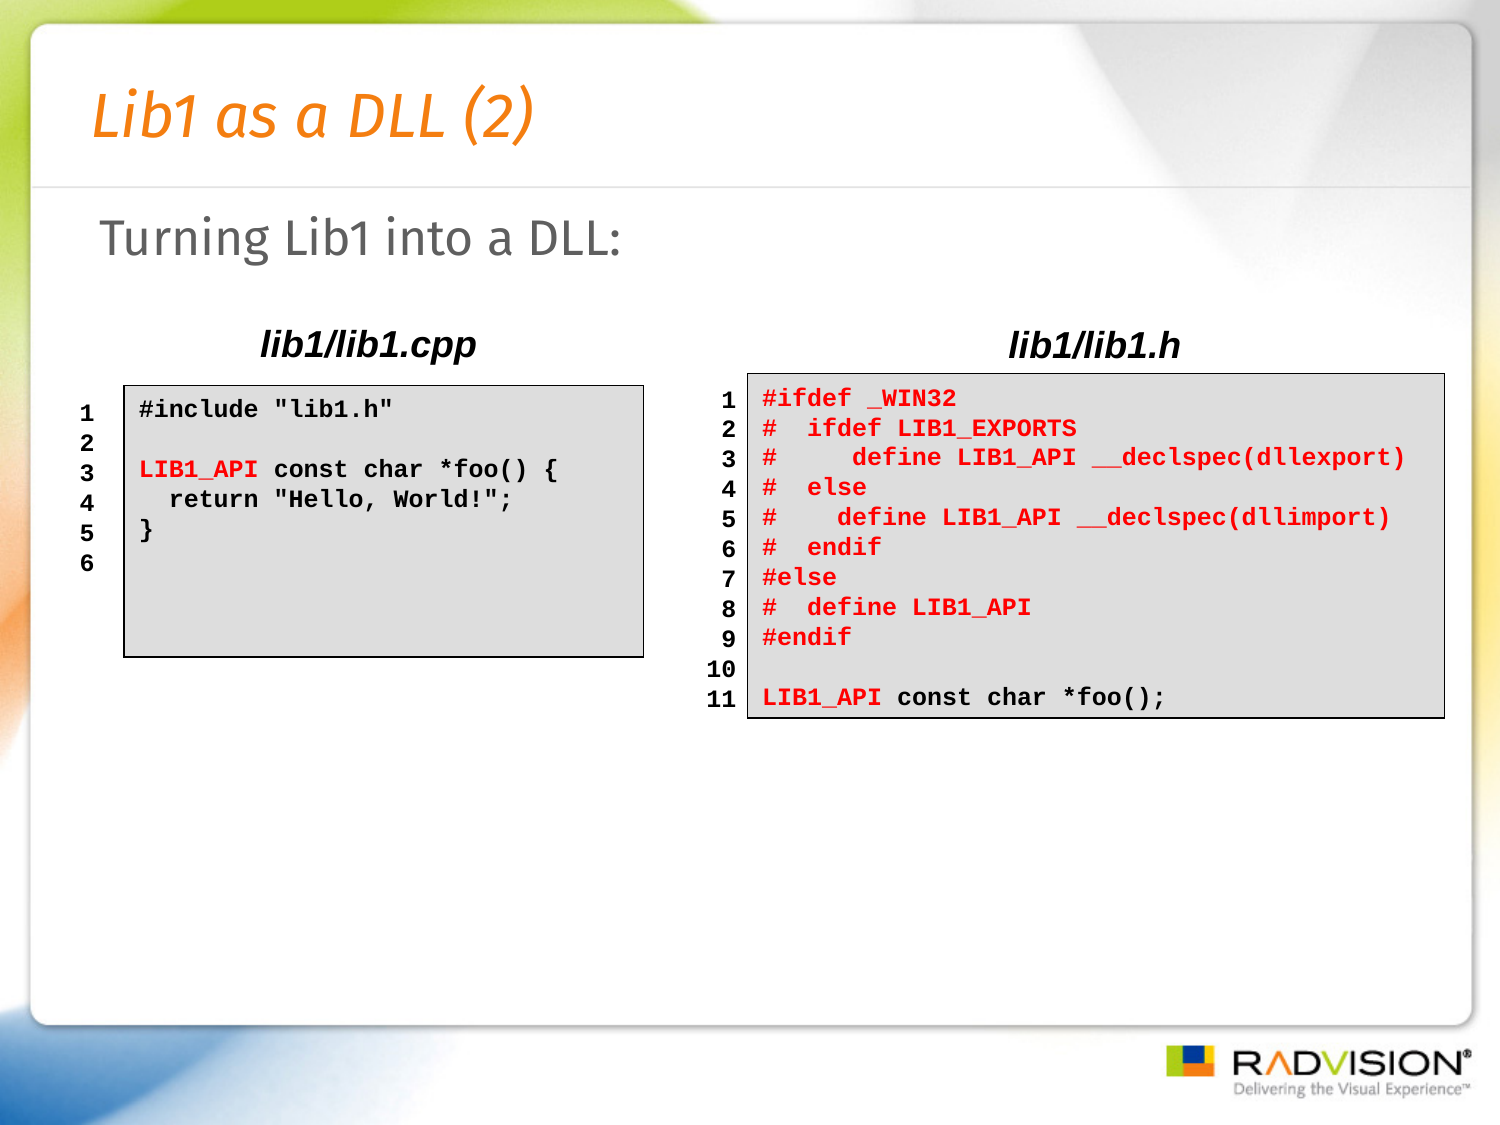

# Lib1 as a DLL (2)
Turning Lib1 into a DLL:
lib1/lib1.cpp
#include "lib1.h"

LIB1_API const char *foo() {
  return "Hello, World!";
}
1
2
3
4
5
6
lib1/lib1.h
#ifdef _WIN32
#  ifdef LIB1_EXPORTS
#     define LIB1_API __declspec(dllexport)
#  else
#    define LIB1_API __declspec(dllimport)
#  endif
#else
#  define LIB1_API
#endif

LIB1_API const char *foo();
1
2
3
4
5
6
7
8
9
10
11